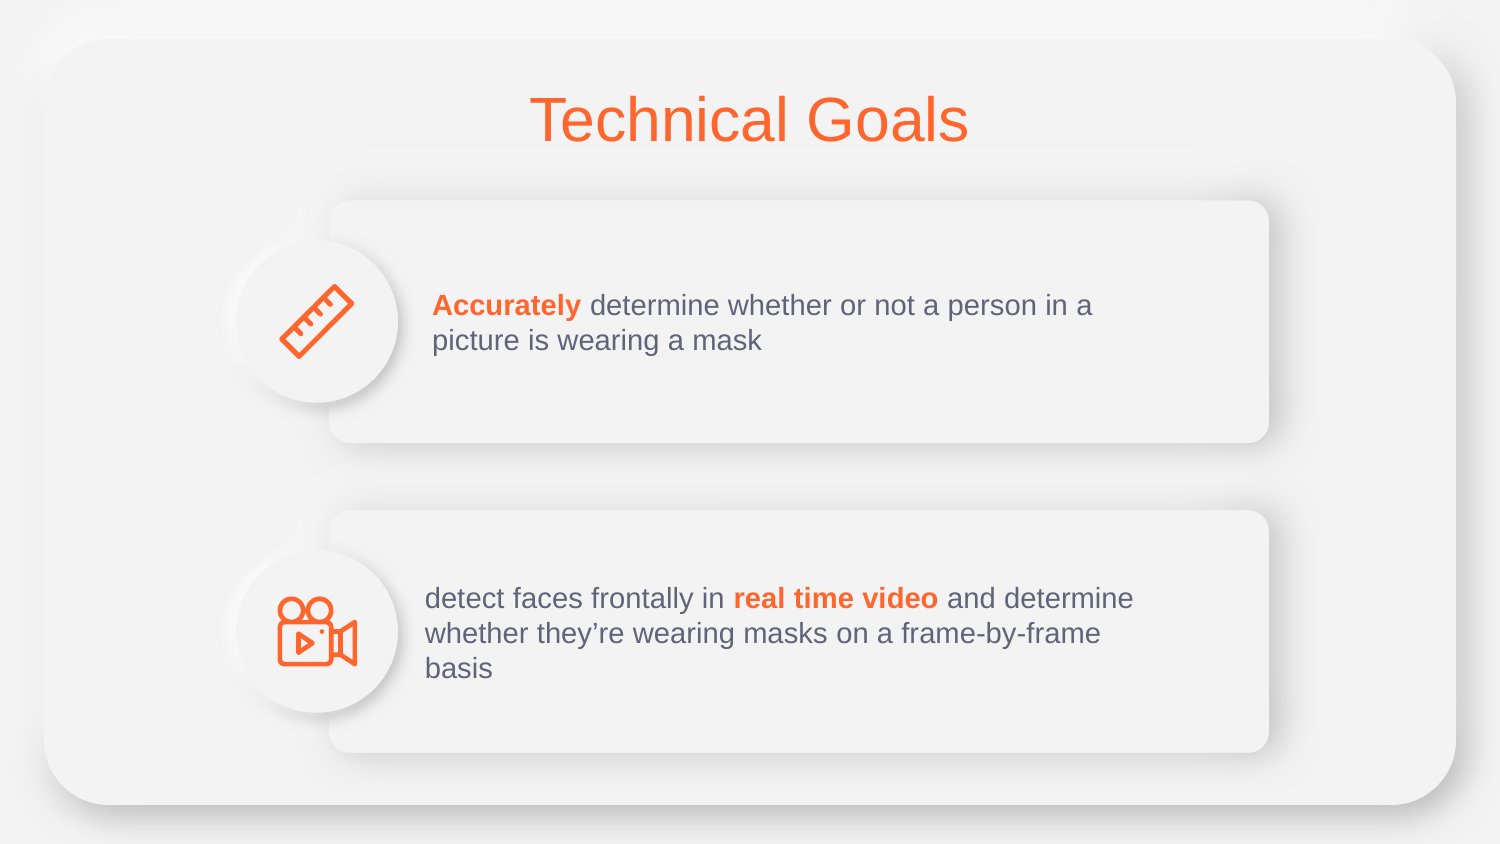

# Technical Goals
Accurately determine whether or not a person in a picture is wearing a mask

detect faces frontally in real time video and determine whether they’re wearing masks on a frame-by-frame basis